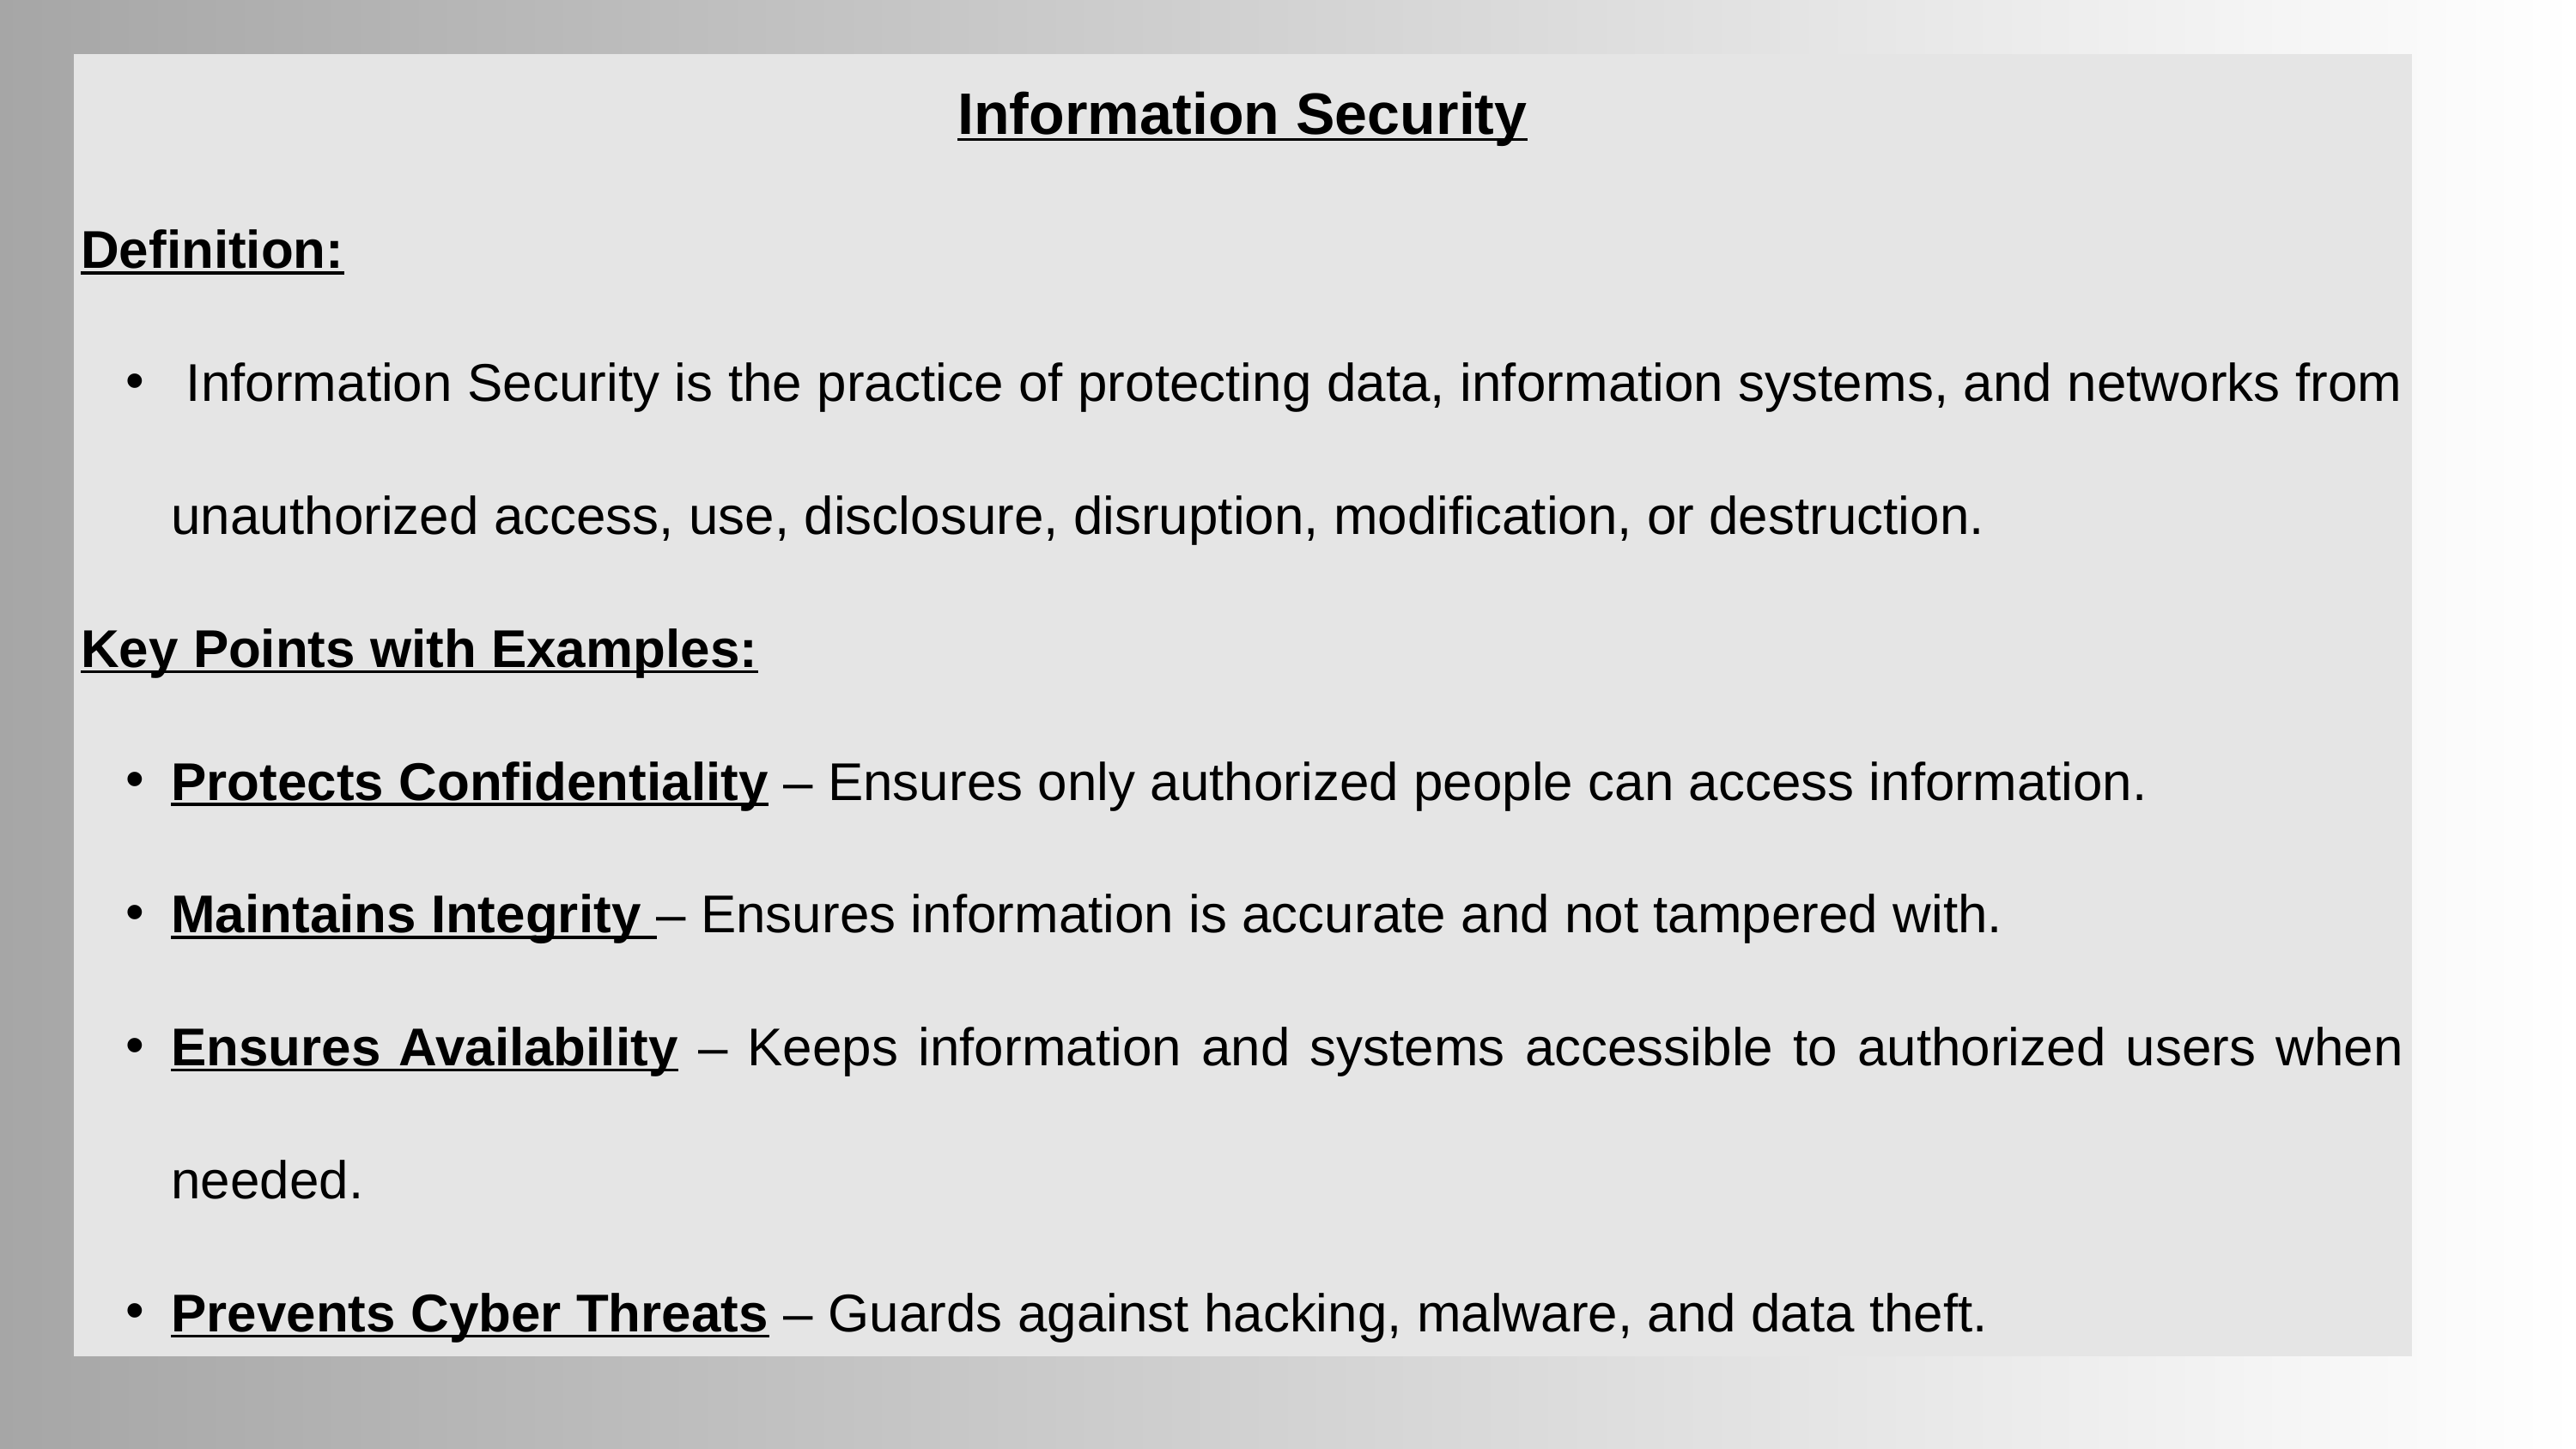

Information Security
Definition:
 Information Security is the practice of protecting data, information systems, and networks from unauthorized access, use, disclosure, disruption, modification, or destruction.
Key Points with Examples:
Protects Confidentiality – Ensures only authorized people can access information.
Maintains Integrity – Ensures information is accurate and not tampered with.
Ensures Availability – Keeps information and systems accessible to authorized users when needed.
Prevents Cyber Threats – Guards against hacking, malware, and data theft.